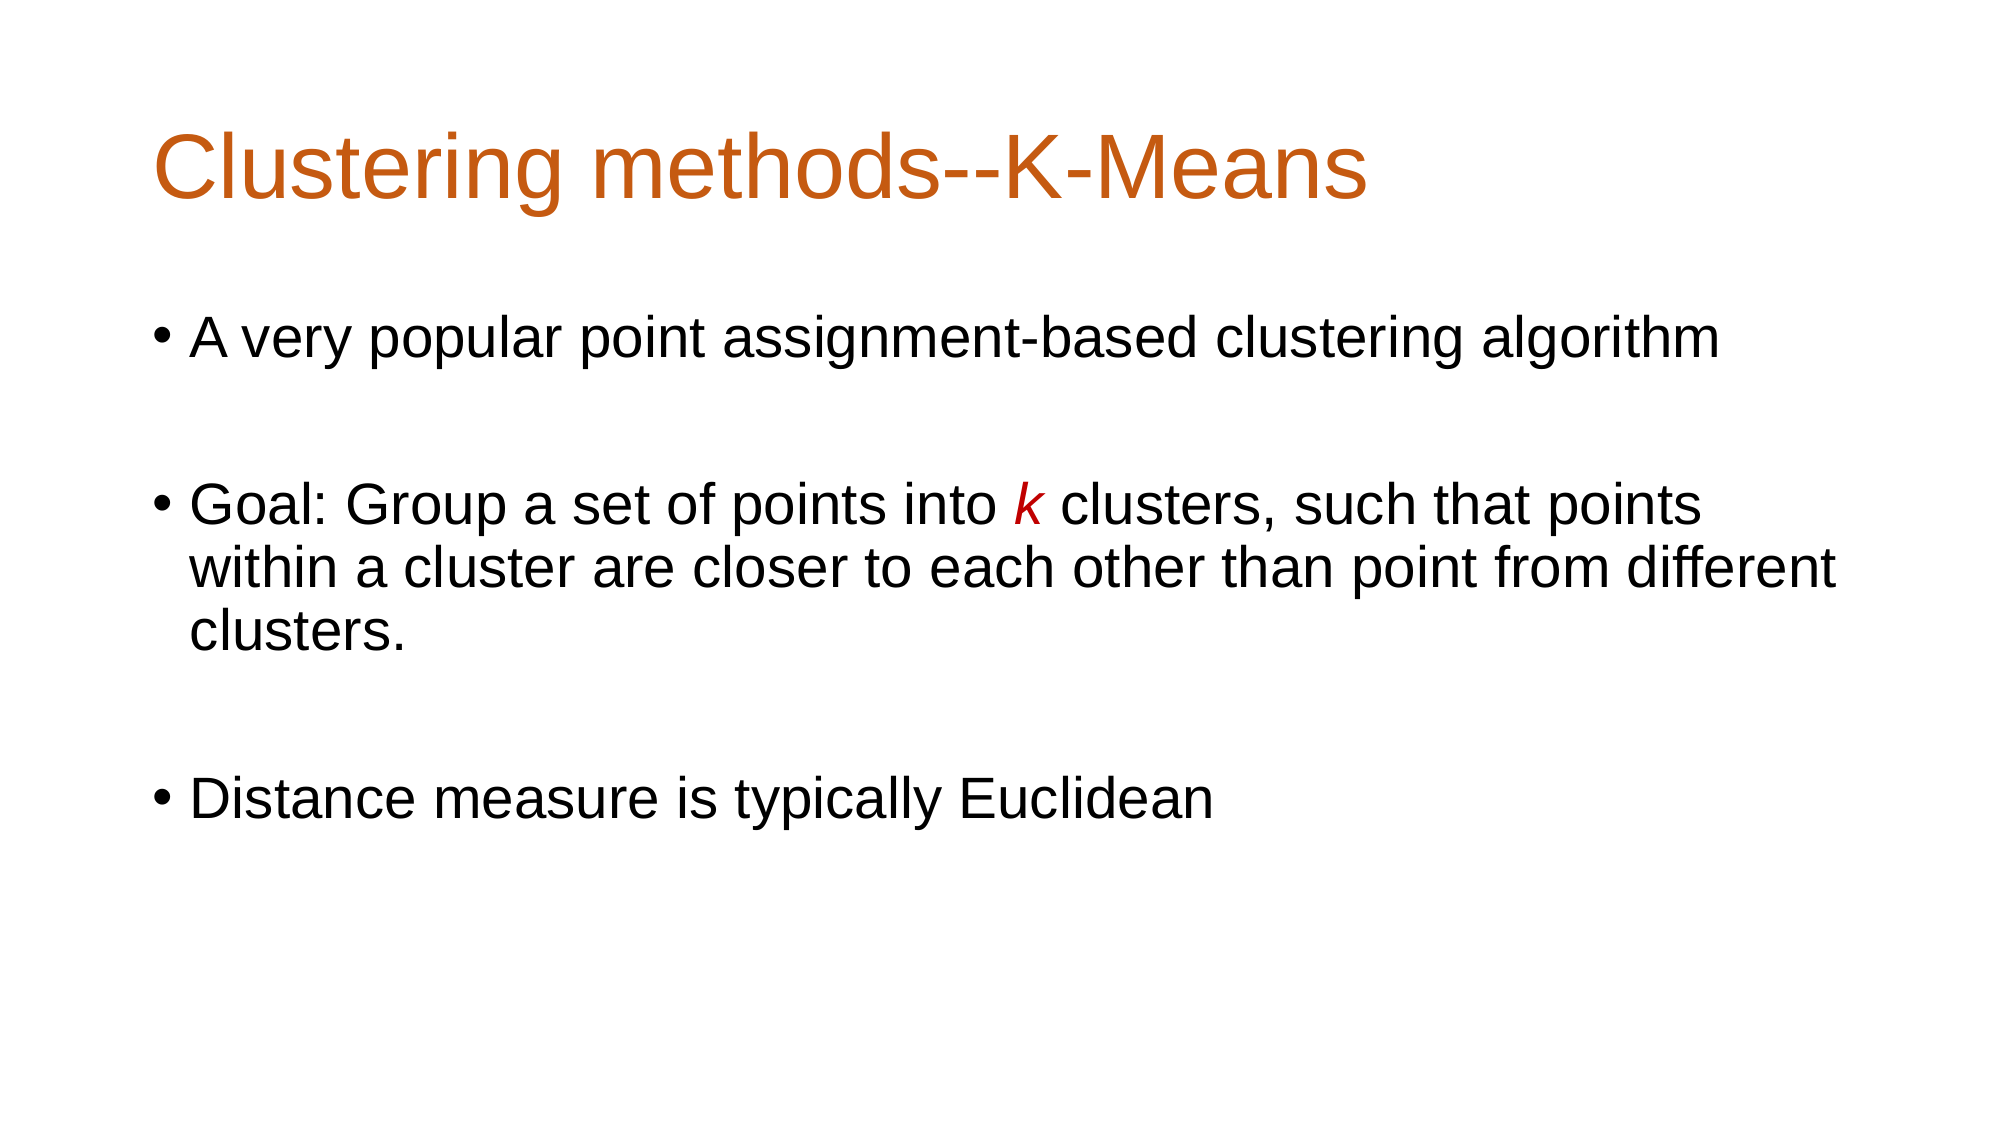

# Clustering methods--K-Means
A very popular point assignment-based clustering algorithm

Goal: Group a set of points into k clusters, such that points within a cluster are closer to each other than point from different clusters.

Distance measure is typically Euclidean